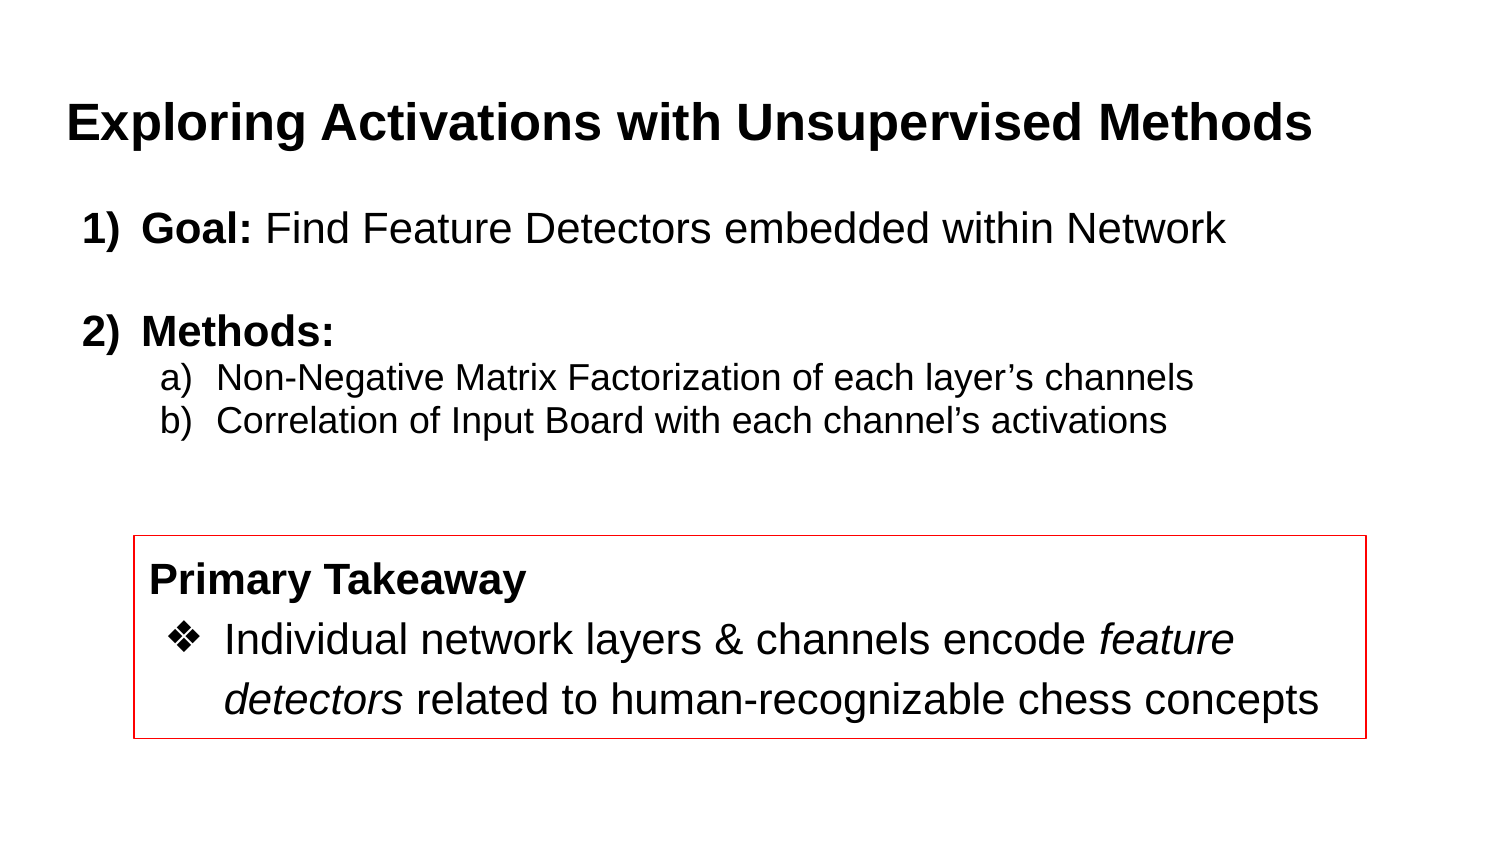

# Exploring Activations with Unsupervised Methods
Goal: Find Feature Detectors embedded within Network
Methods:
Non-Negative Matrix Factorization of each layer’s channels
Correlation of Input Board with each channel’s activations
Primary Takeaway
Individual network layers & channels encode feature detectors related to human-recognizable chess concepts